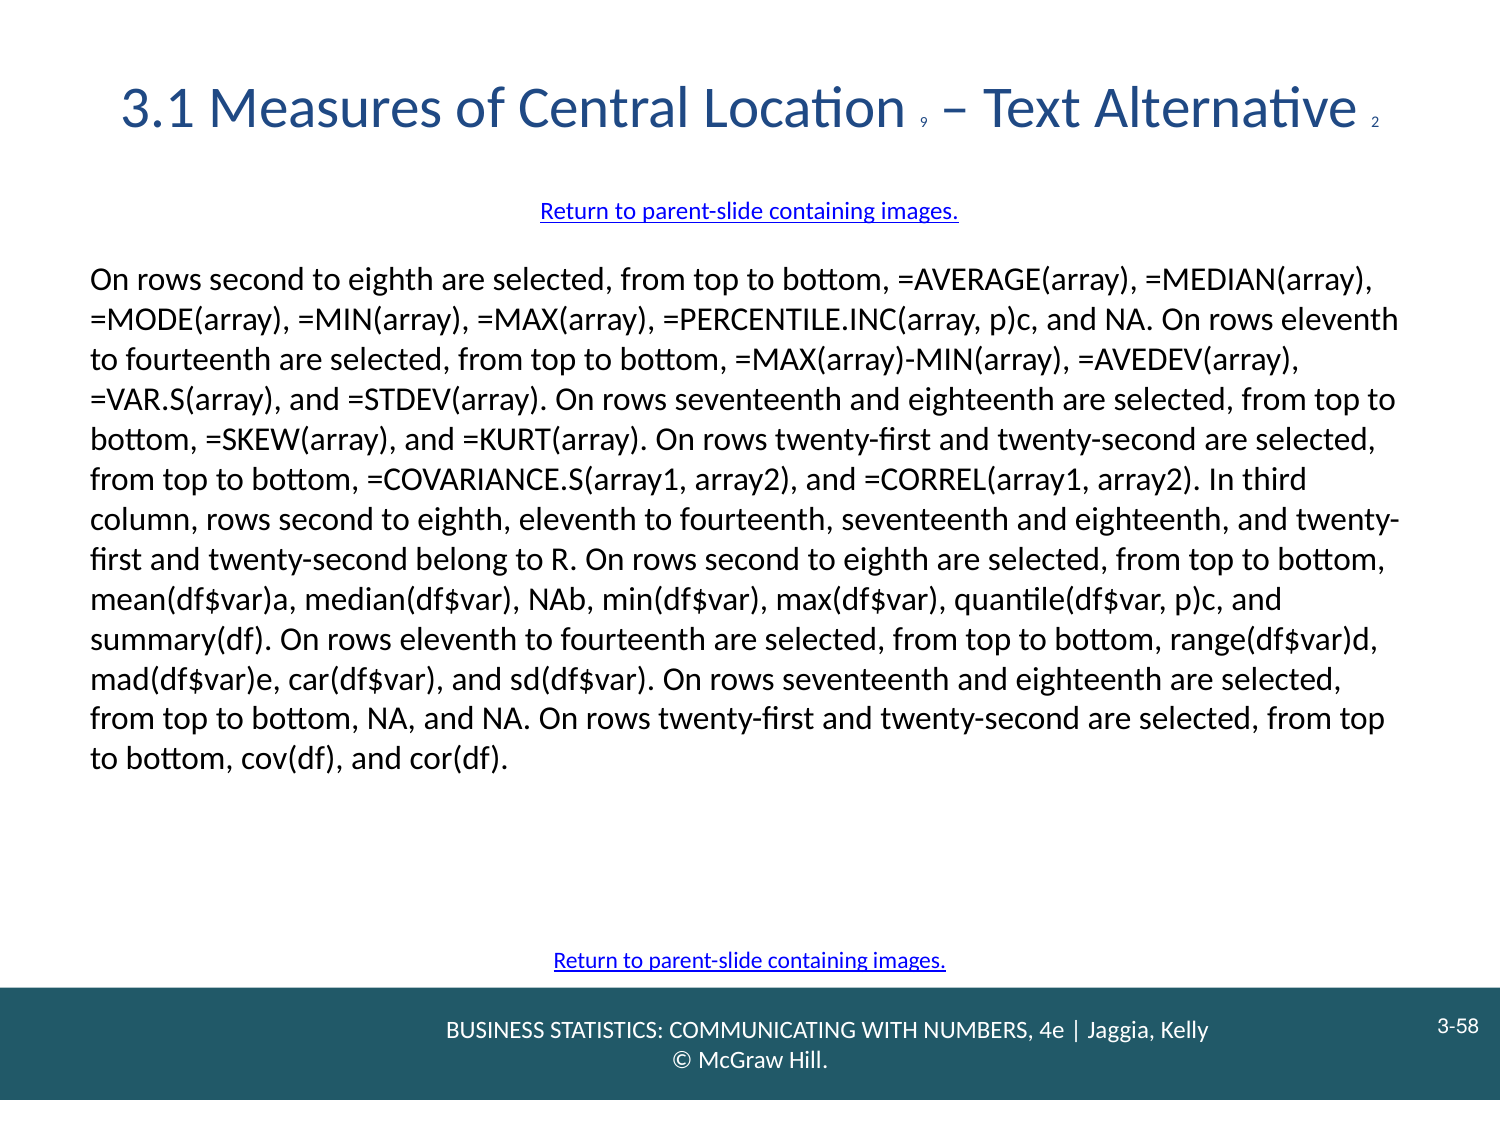

# 3.1 Measures of Central Location 9 – Text Alternative 2
Return to parent-slide containing images.
On rows second to eighth are selected, from top to bottom, =AVERAGE(array), =MEDIAN(array), =MODE(array), =MIN(array), =MAX(array), =PERCENTILE.INC(array, p)c, and NA. On rows eleventh to fourteenth are selected, from top to bottom, =MAX(array)-MIN(array), =AVEDEV(array), =VAR.S(array), and =STDEV(array). On rows seventeenth and eighteenth are selected, from top to bottom, =SKEW(array), and =KURT(array). On rows twenty-first and twenty-second are selected, from top to bottom, =COVARIANCE.S(array1, array2), and =CORREL(array1, array2). In third column, rows second to eighth, eleventh to fourteenth, seventeenth and eighteenth, and twenty-first and twenty-second belong to R. On rows second to eighth are selected, from top to bottom, mean(df$var)a, median(df$var), NAb, min(df$var), max(df$var), quantile(df$var, p)c, and summary(df). On rows eleventh to fourteenth are selected, from top to bottom, range(df$var)d, mad(df$var)e, car(df$var), and sd(df$var). On rows seventeenth and eighteenth are selected, from top to bottom, NA, and NA. On rows twenty-first and twenty-second are selected, from top to bottom, cov(df), and cor(df).
Return to parent-slide containing images.